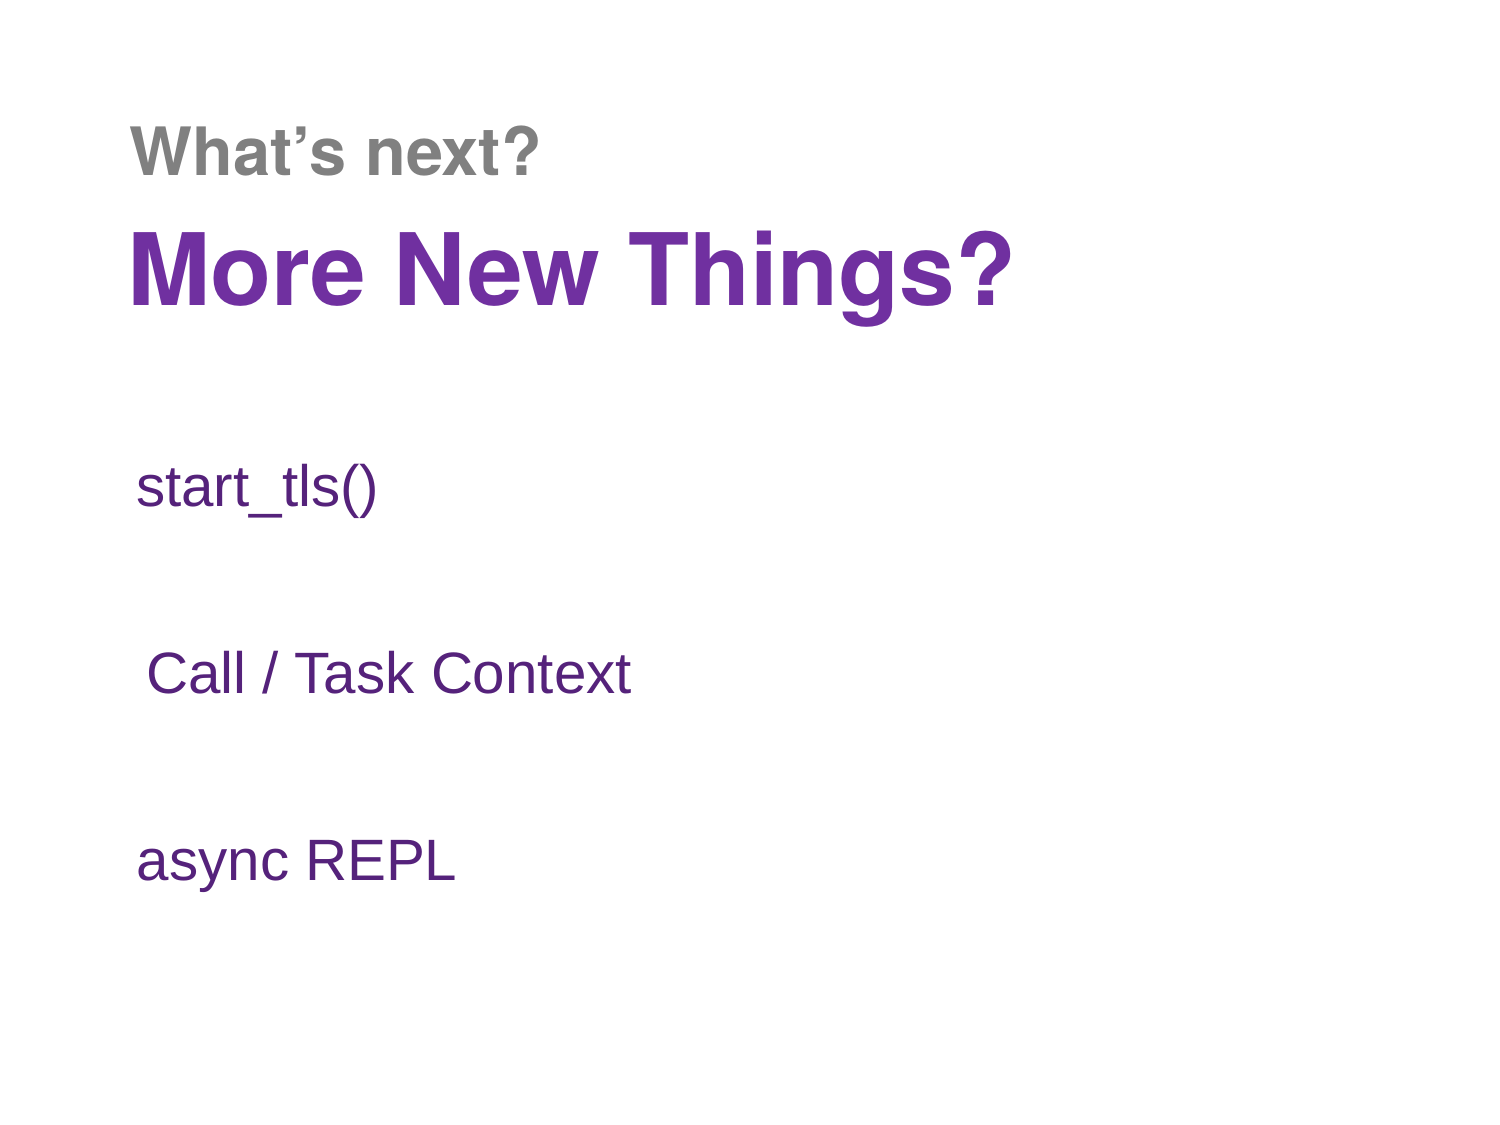

What’s next?
More New Things?
start_tls()
Call / Task Context
async REPL